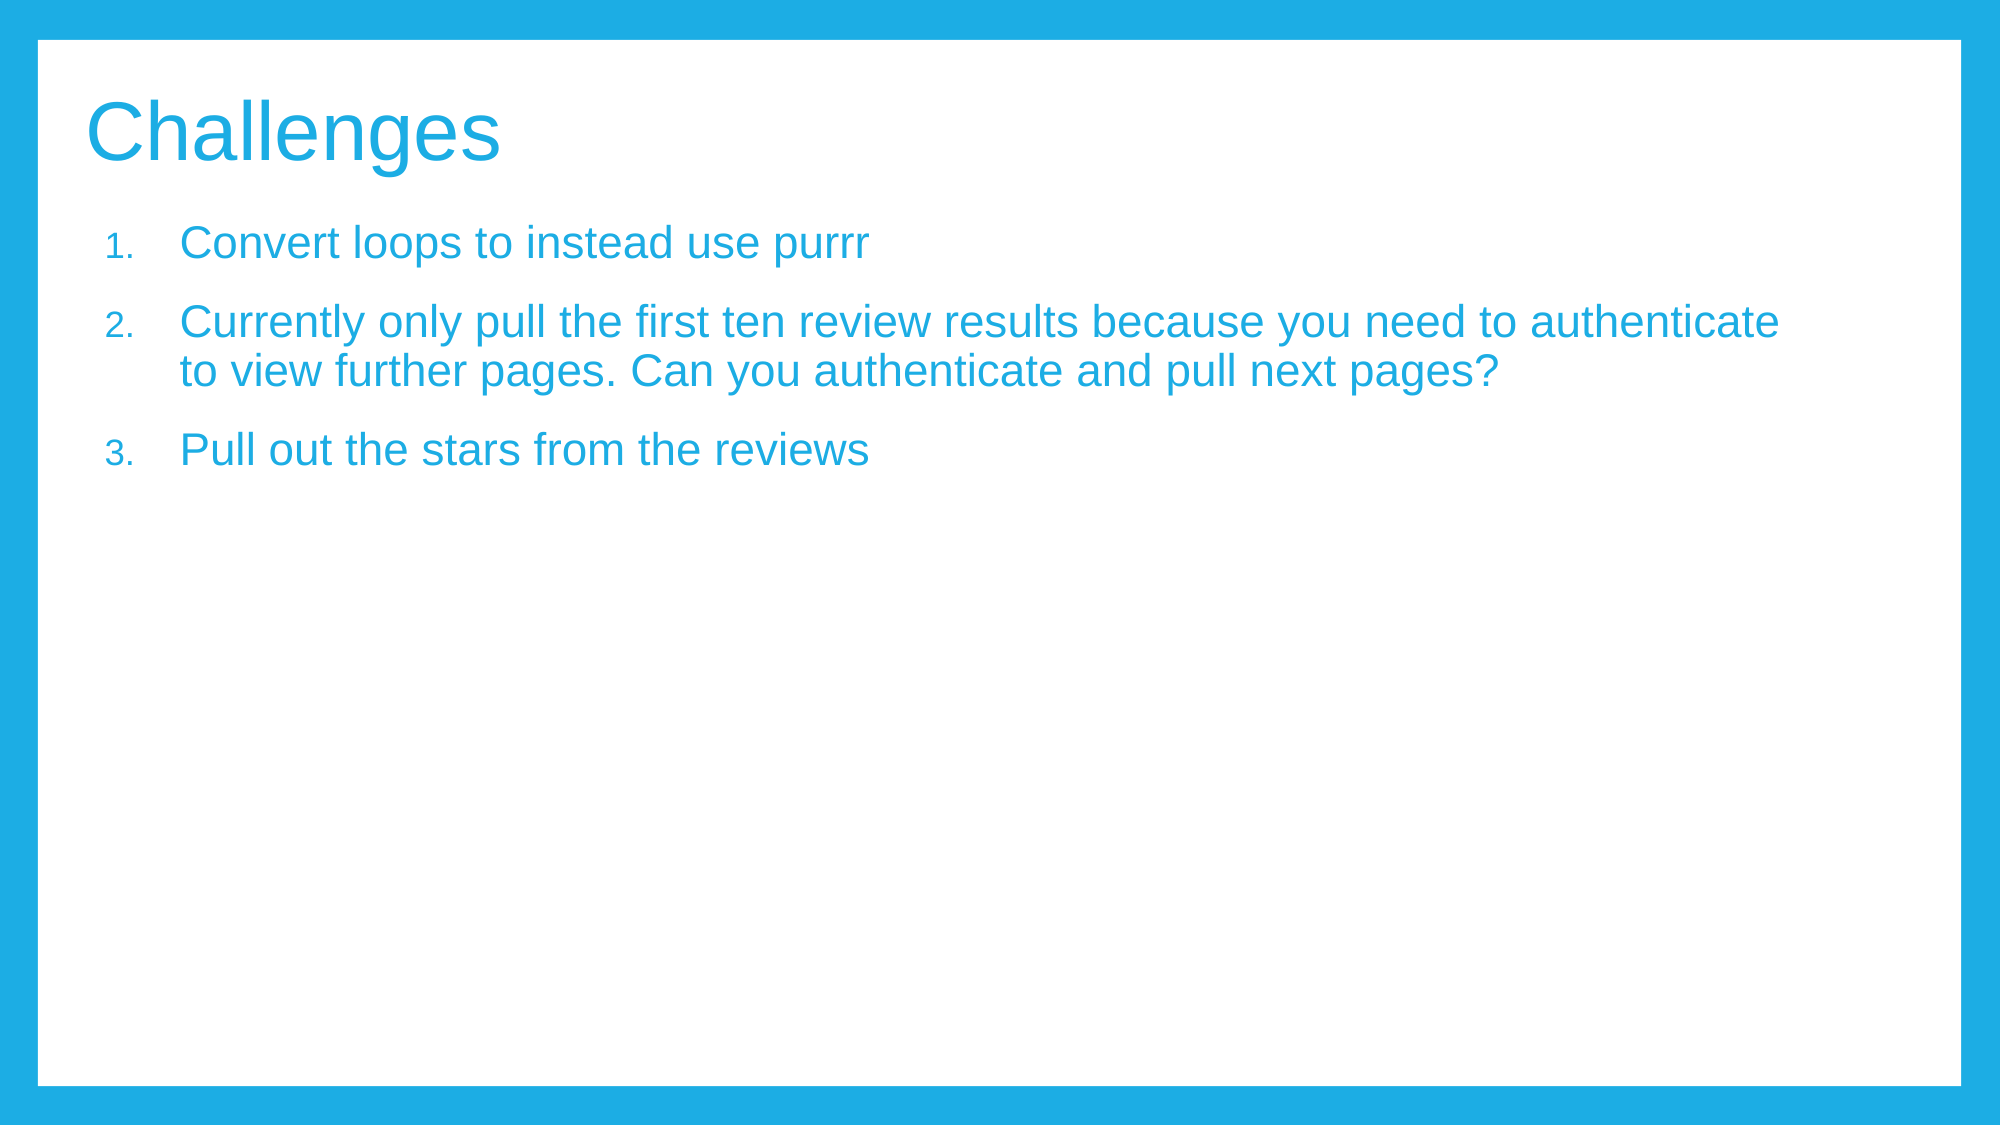

# Challenges
Convert loops to instead use purrr
Currently only pull the first ten review results because you need to authenticate to view further pages. Can you authenticate and pull next pages?
Pull out the stars from the reviews